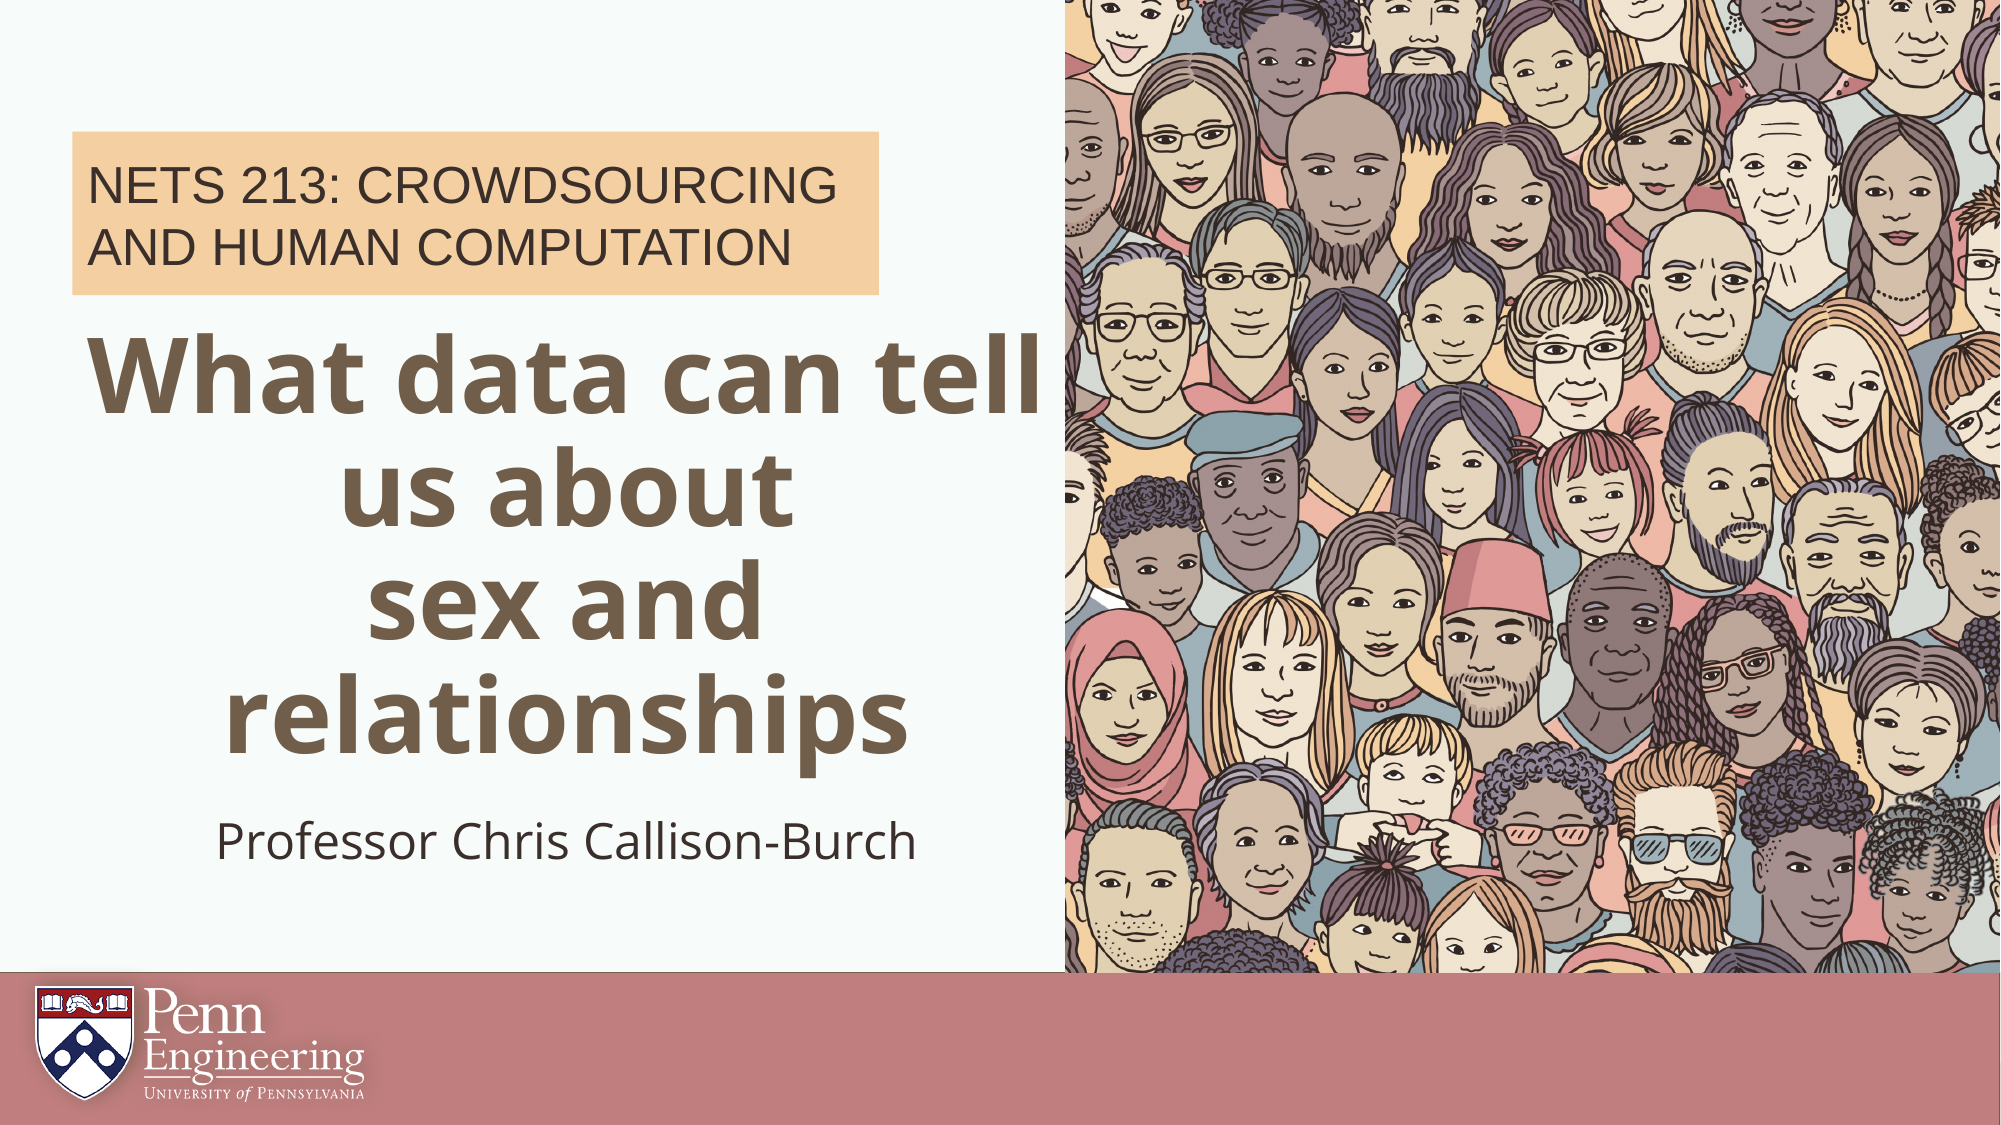

# What data can tell us about sex and relationships
Professor Chris Callison-Burch